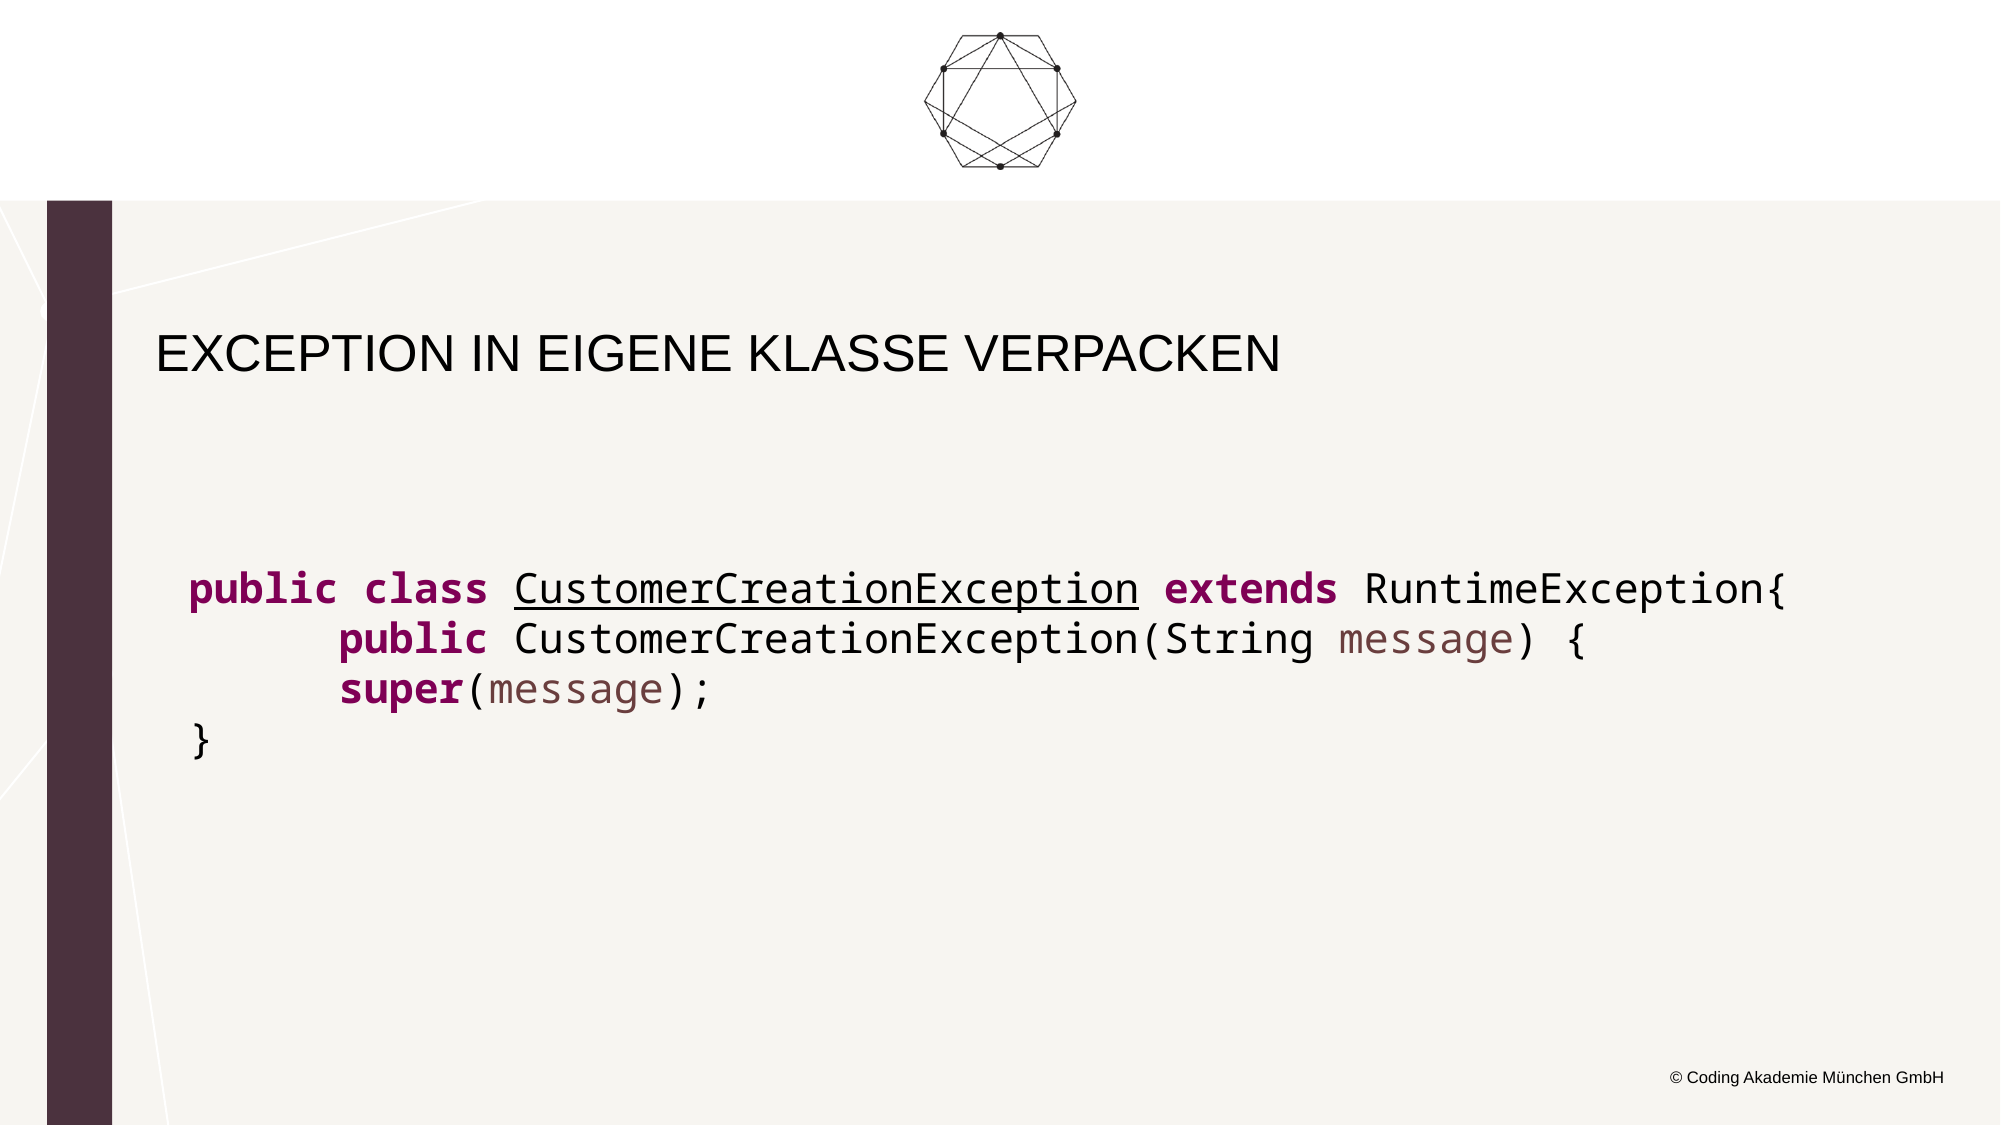

Exception in eigene klasse verpacken
public class CustomerCreationException extends RuntimeException{
	public CustomerCreationException(String message) {
	super(message);
}
© Coding Akademie München GmbH